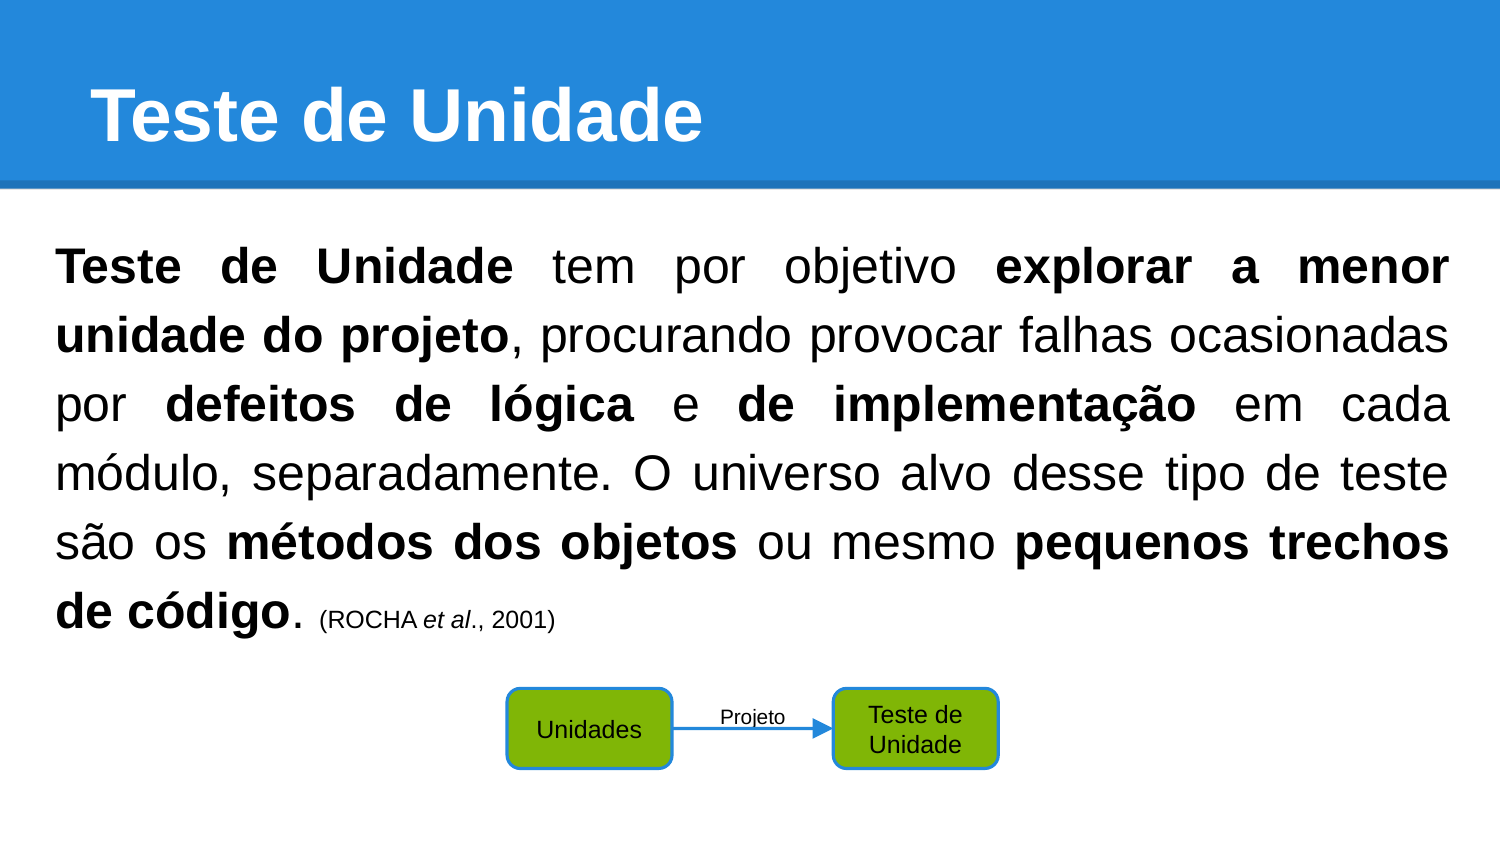

# Teste de Unidade
Teste de Unidade tem por objetivo explorar a menor unidade do projeto, procurando provocar falhas ocasionadas por defeitos de lógica e de implementação em cada módulo, separadamente. O universo alvo desse tipo de teste são os métodos dos objetos ou mesmo pequenos trechos de código. (ROCHA et al., 2001)
Teste de Unidade
Unidades
Projeto